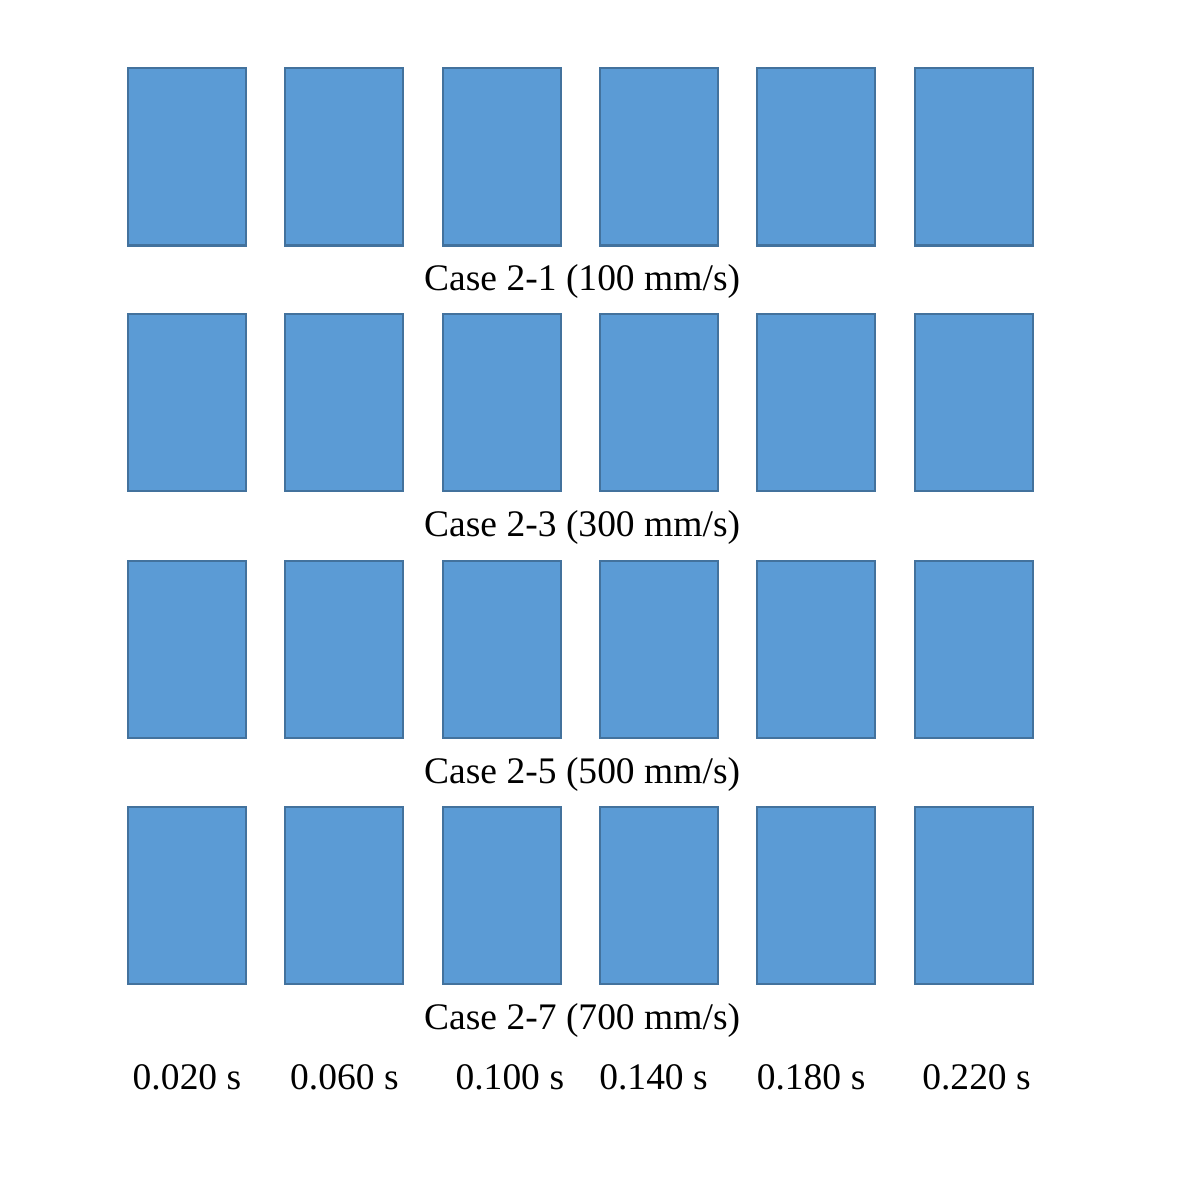

Case 2-1 (100 mm/s)

Case 2-3 (300 mm/s)

Case 2-5 (500 mm/s)

Case 2-7 (700 mm/s)
0.020 s
0.060 s
0.100 s
0.140 s
0.180 s
0.220 s